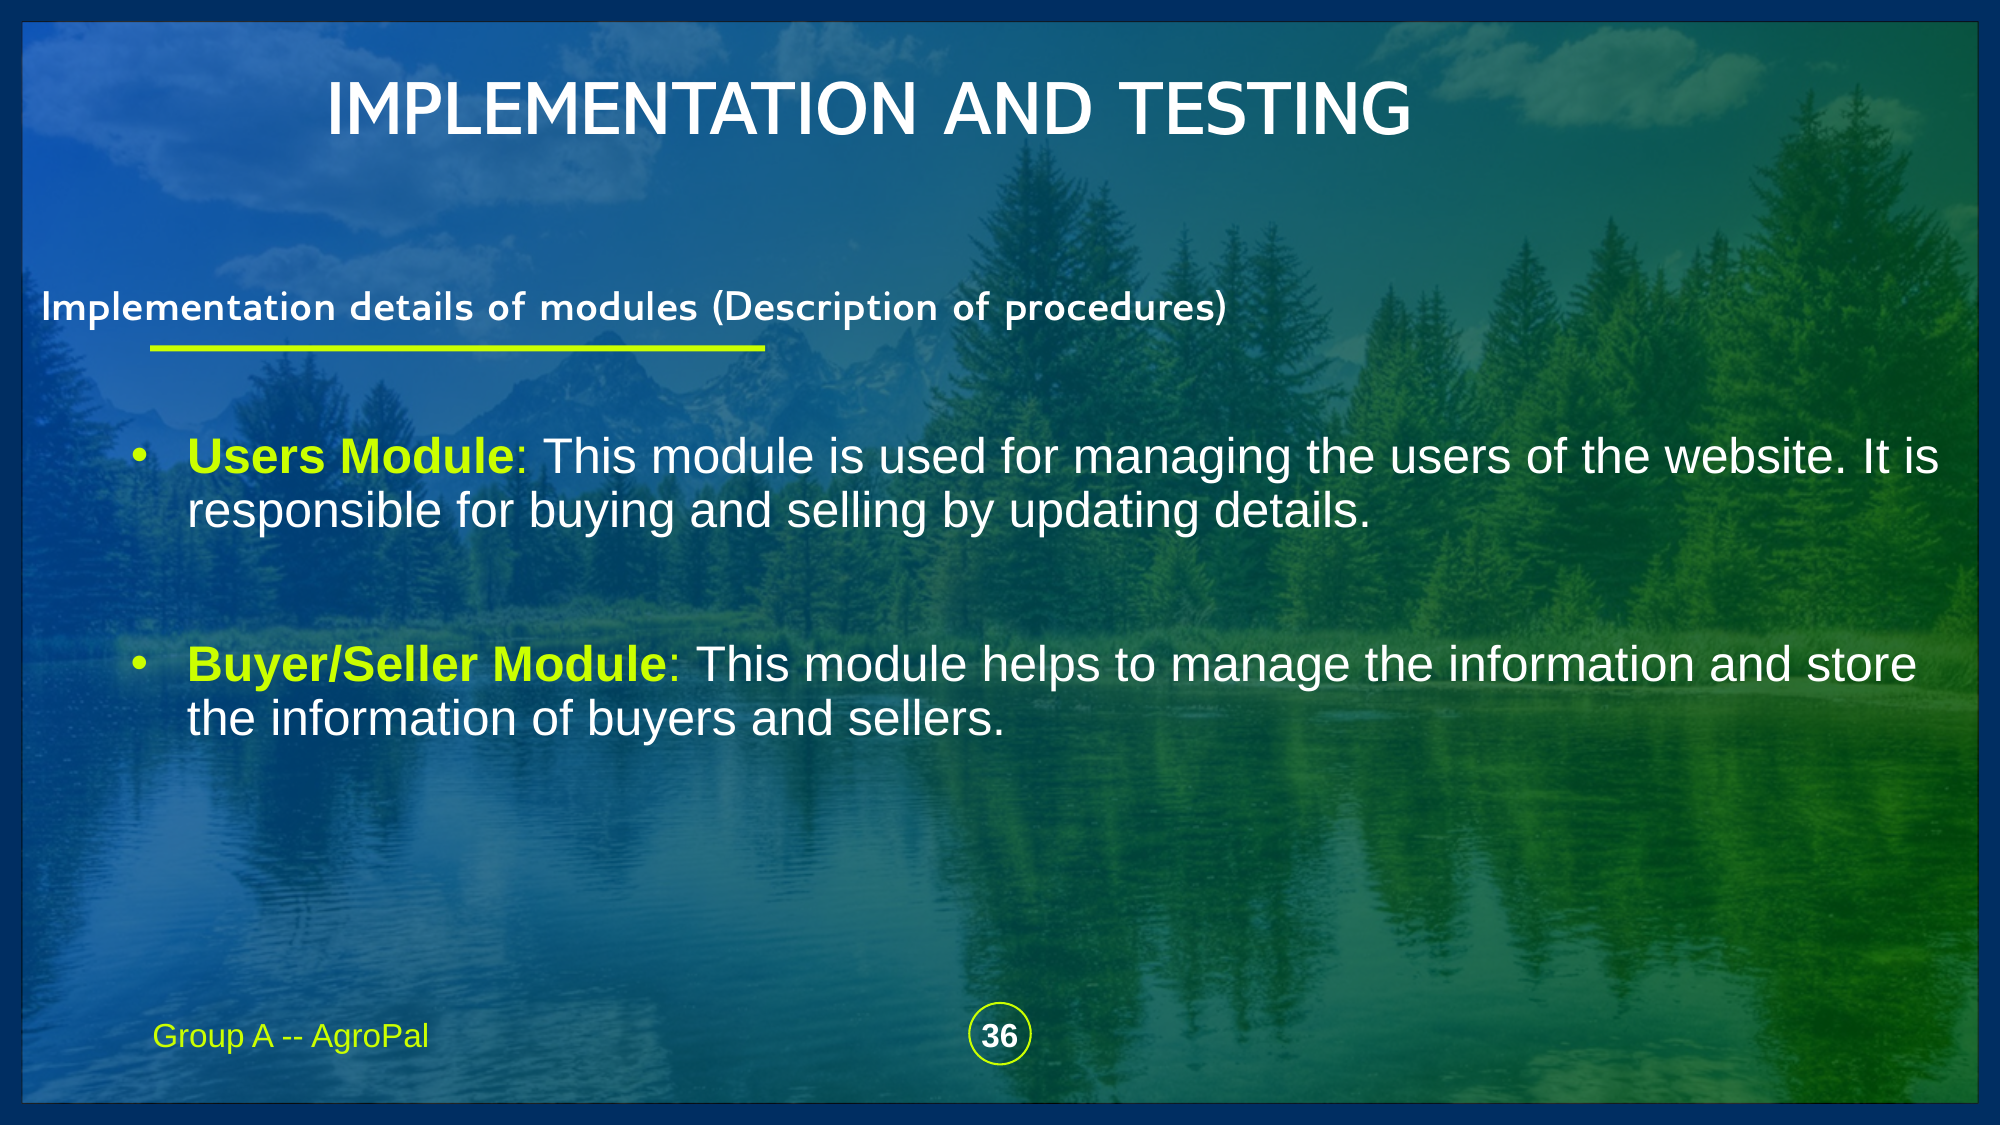

implementation and testinG
# Implementation details of modules (Description of procedures)

Users Module: This module is used for managing the users of the website. It is responsible for buying and selling by updating details.
Buyer/Seller Module: This module helps to manage the information and store the information of buyers and sellers.
Group A -- AgroPal
36